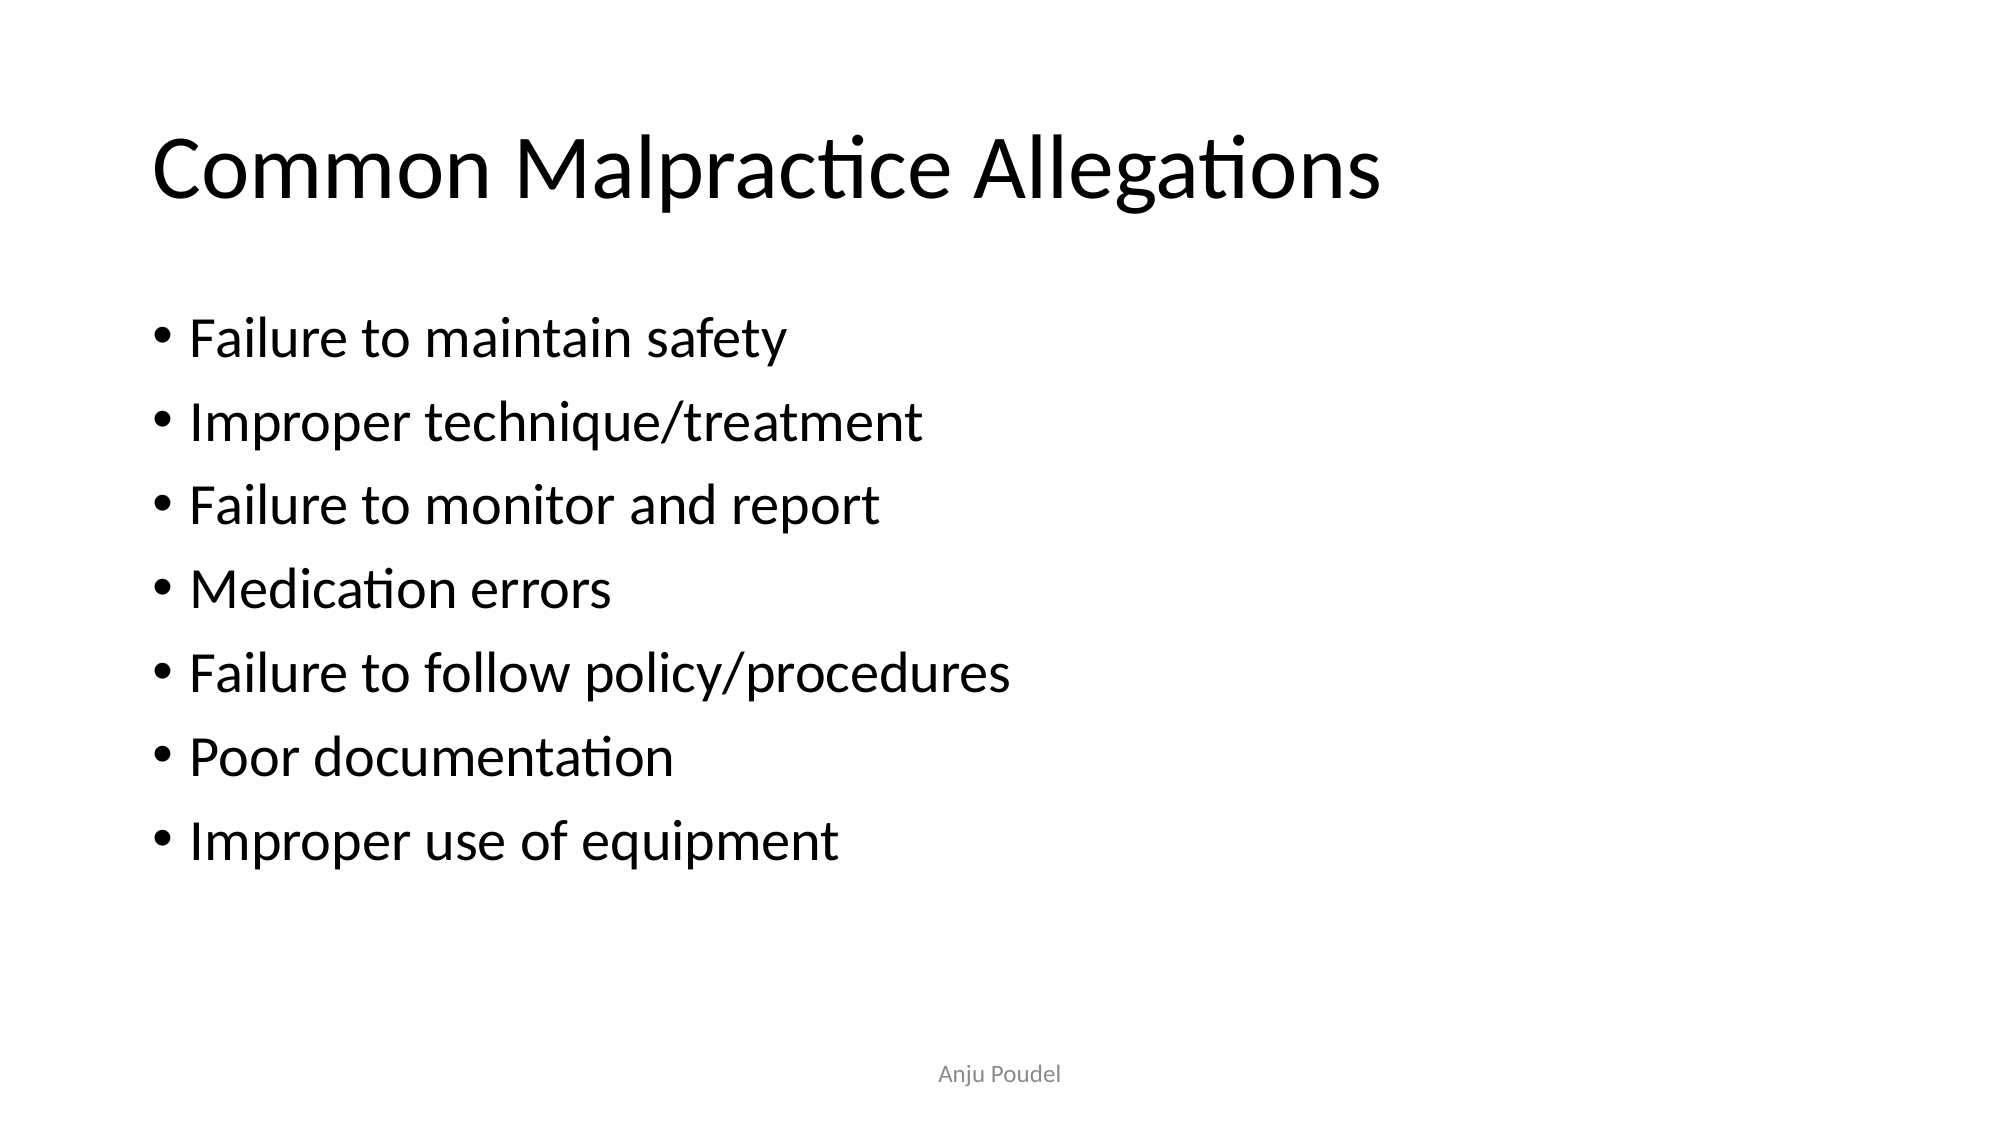

# Common Malpractice Allegations
Failure to maintain safety
Improper technique/treatment
Failure to monitor and report
Medication errors
Failure to follow policy/procedures
Poor documentation
Improper use of equipment

Anju Poudel